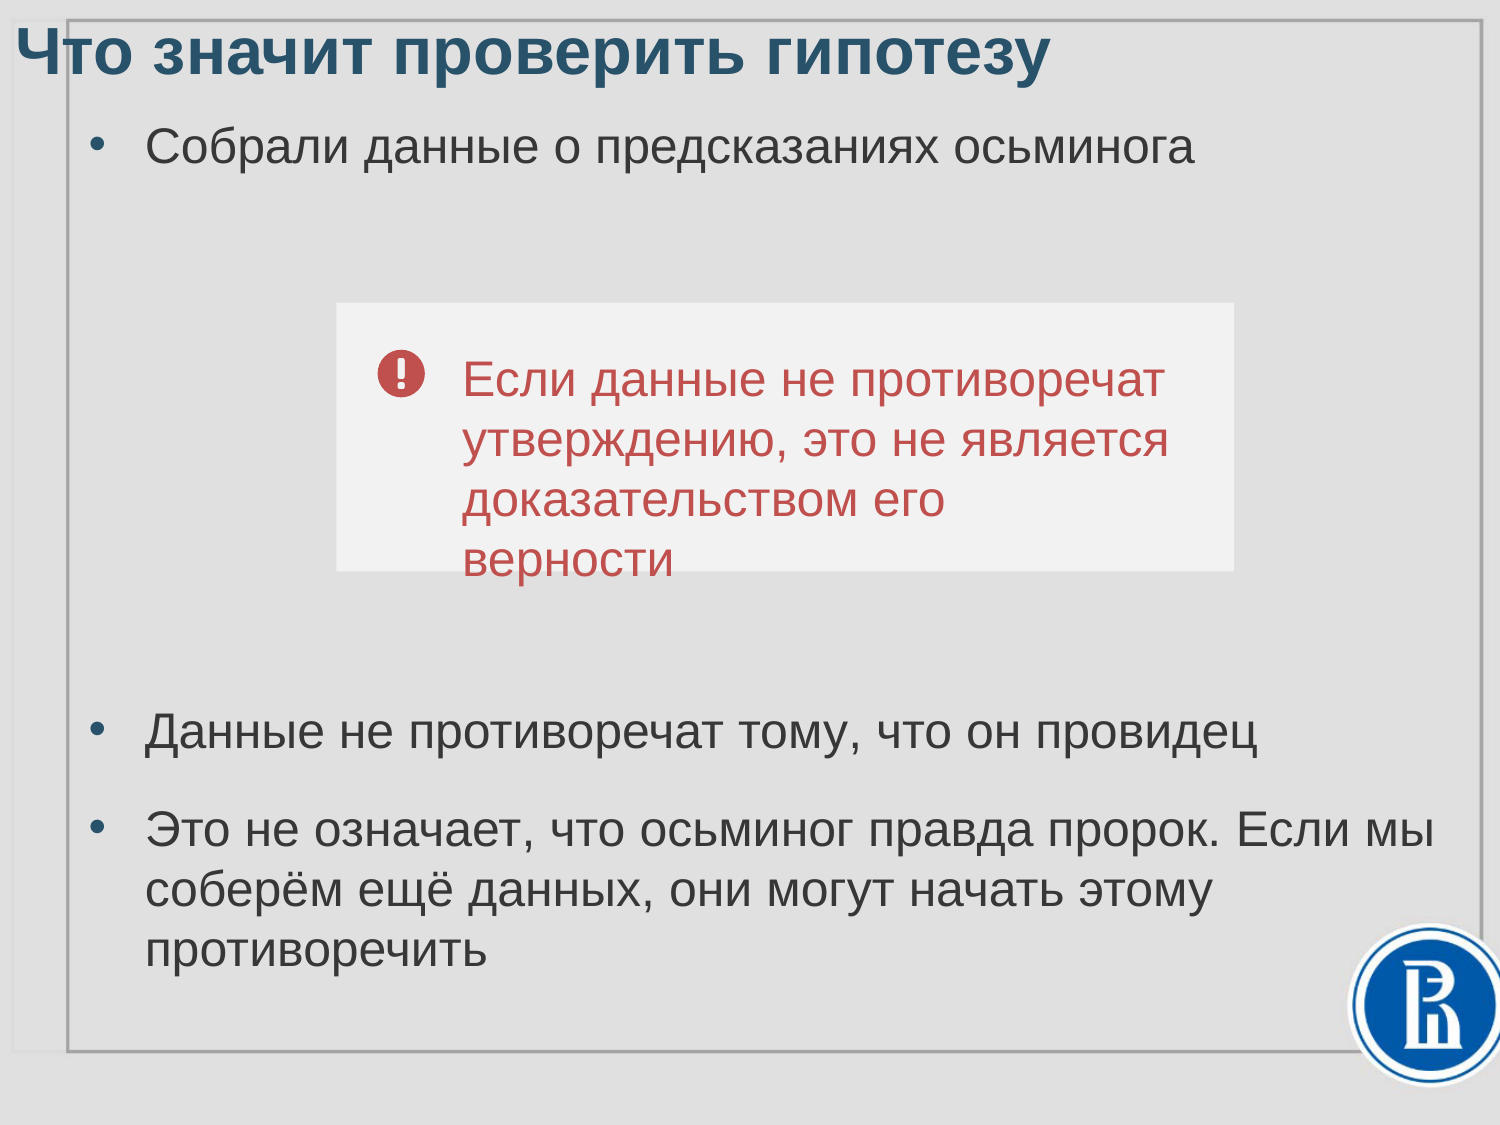

# Что значит проверить гипотезу
Собрали данные о предсказаниях осьминога

Данные не противоречат тому, что он провидец
Это не означает, что осьминог правда пророк. Если мы соберём ещё данных, они могут начать этому противоречить

Если данные не противоречат утверждению, это не является доказательством его верности